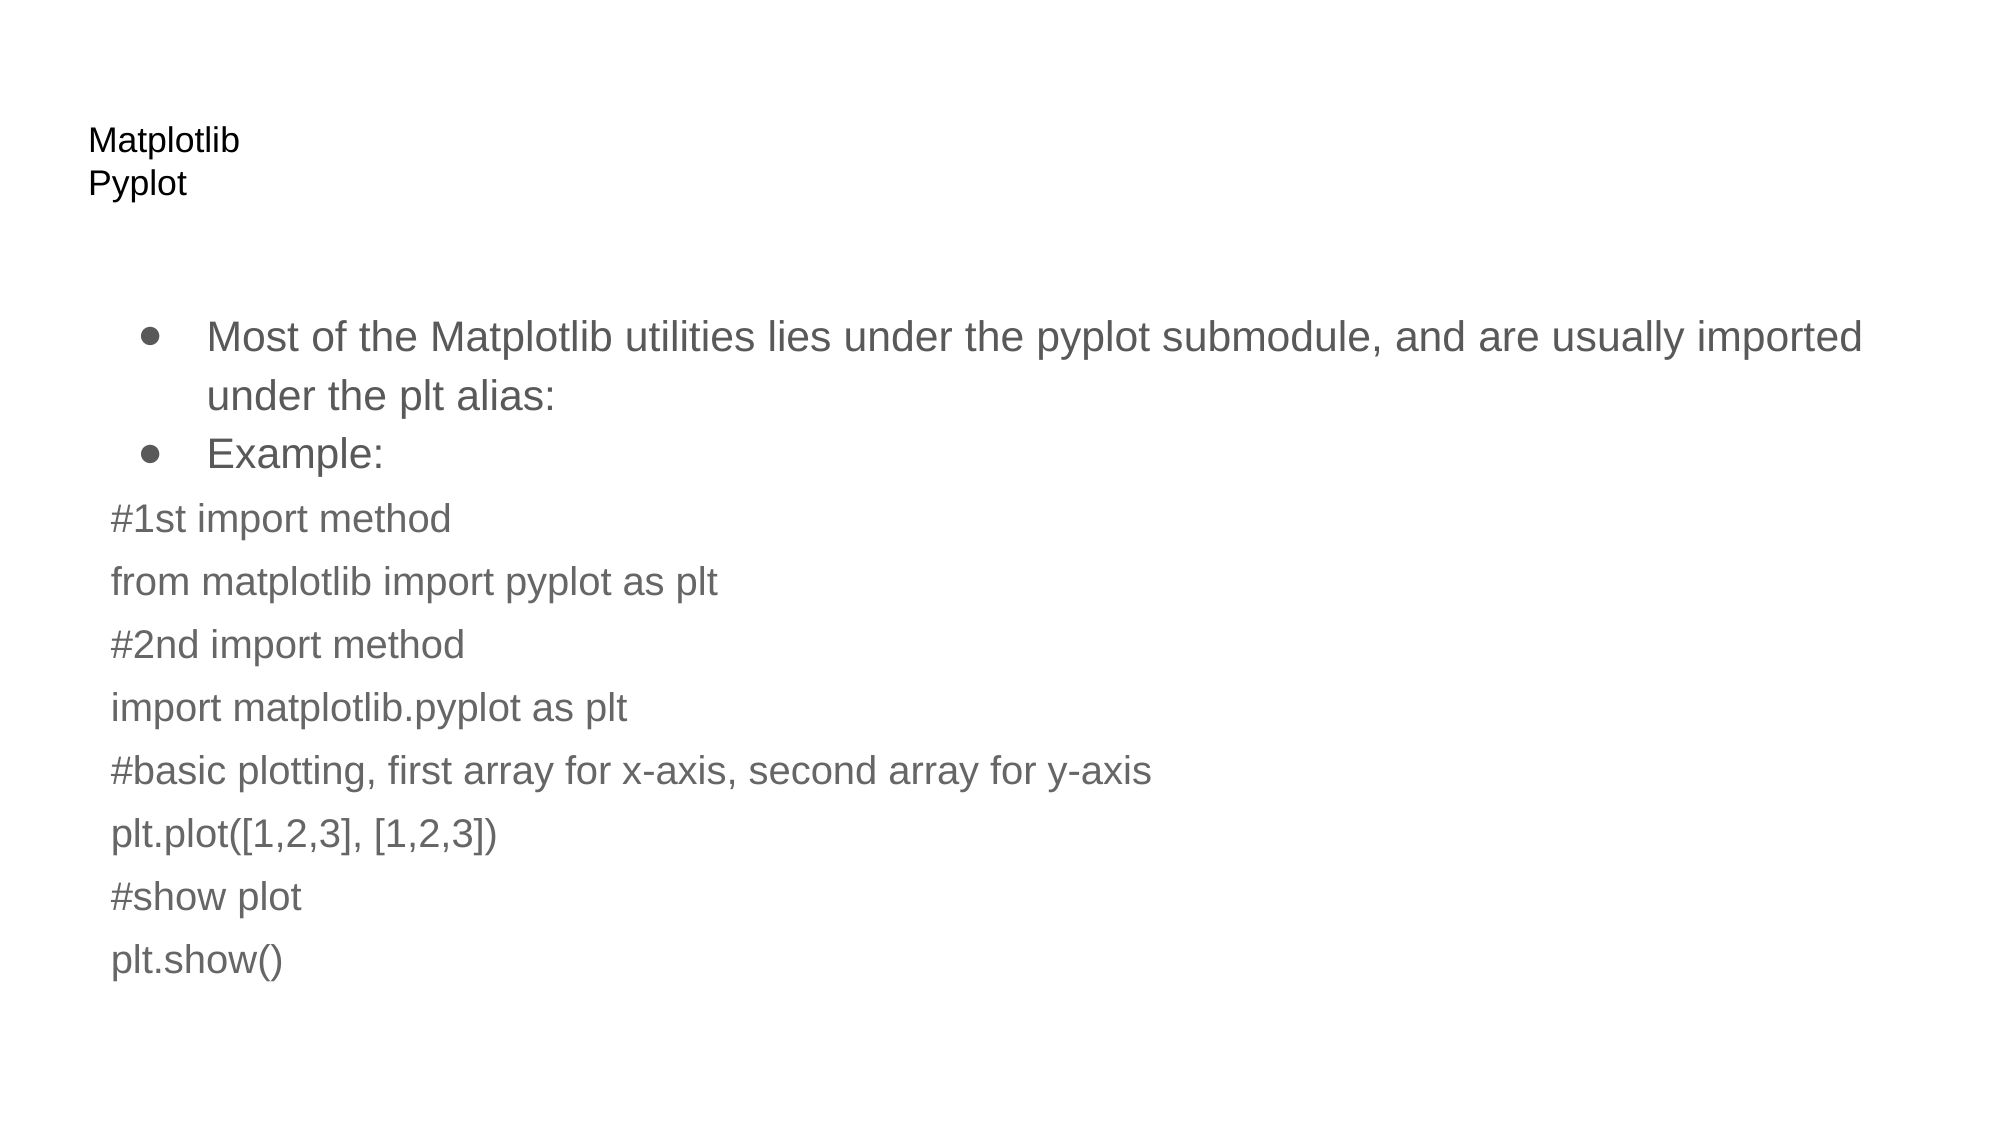

# Matplotlib
Pyplot
Most of the Matplotlib utilities lies under the pyplot submodule, and are usually imported under the plt alias:
Example:
#1st import method
from matplotlib import pyplot as plt
#2nd import method
import matplotlib.pyplot as plt
#basic plotting, first array for x-axis, second array for y-axis
plt.plot([1,2,3], [1,2,3])
#show plot
plt.show()